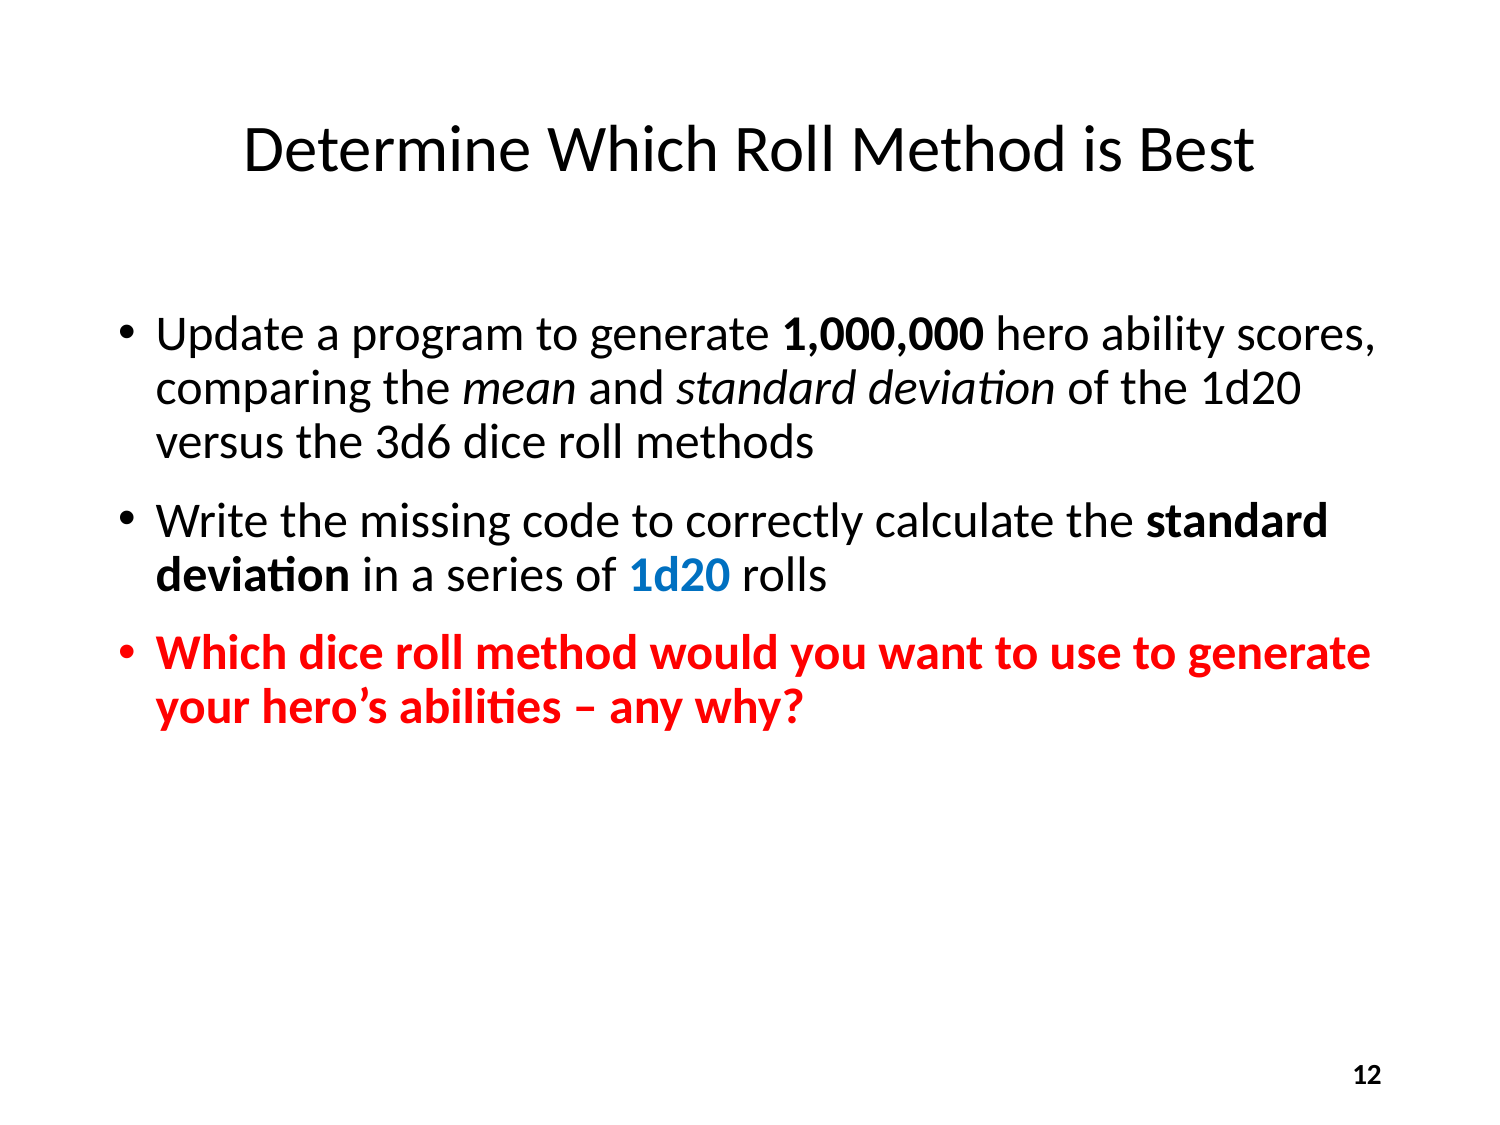

# Determine Which Roll Method is Best
Update a program to generate 1,000,000 hero ability scores, comparing the mean and standard deviation of the 1d20 versus the 3d6 dice roll methods
Write the missing code to correctly calculate the standard deviation in a series of 1d20 rolls
Which dice roll method would you want to use to generate your hero’s abilities – any why?

12